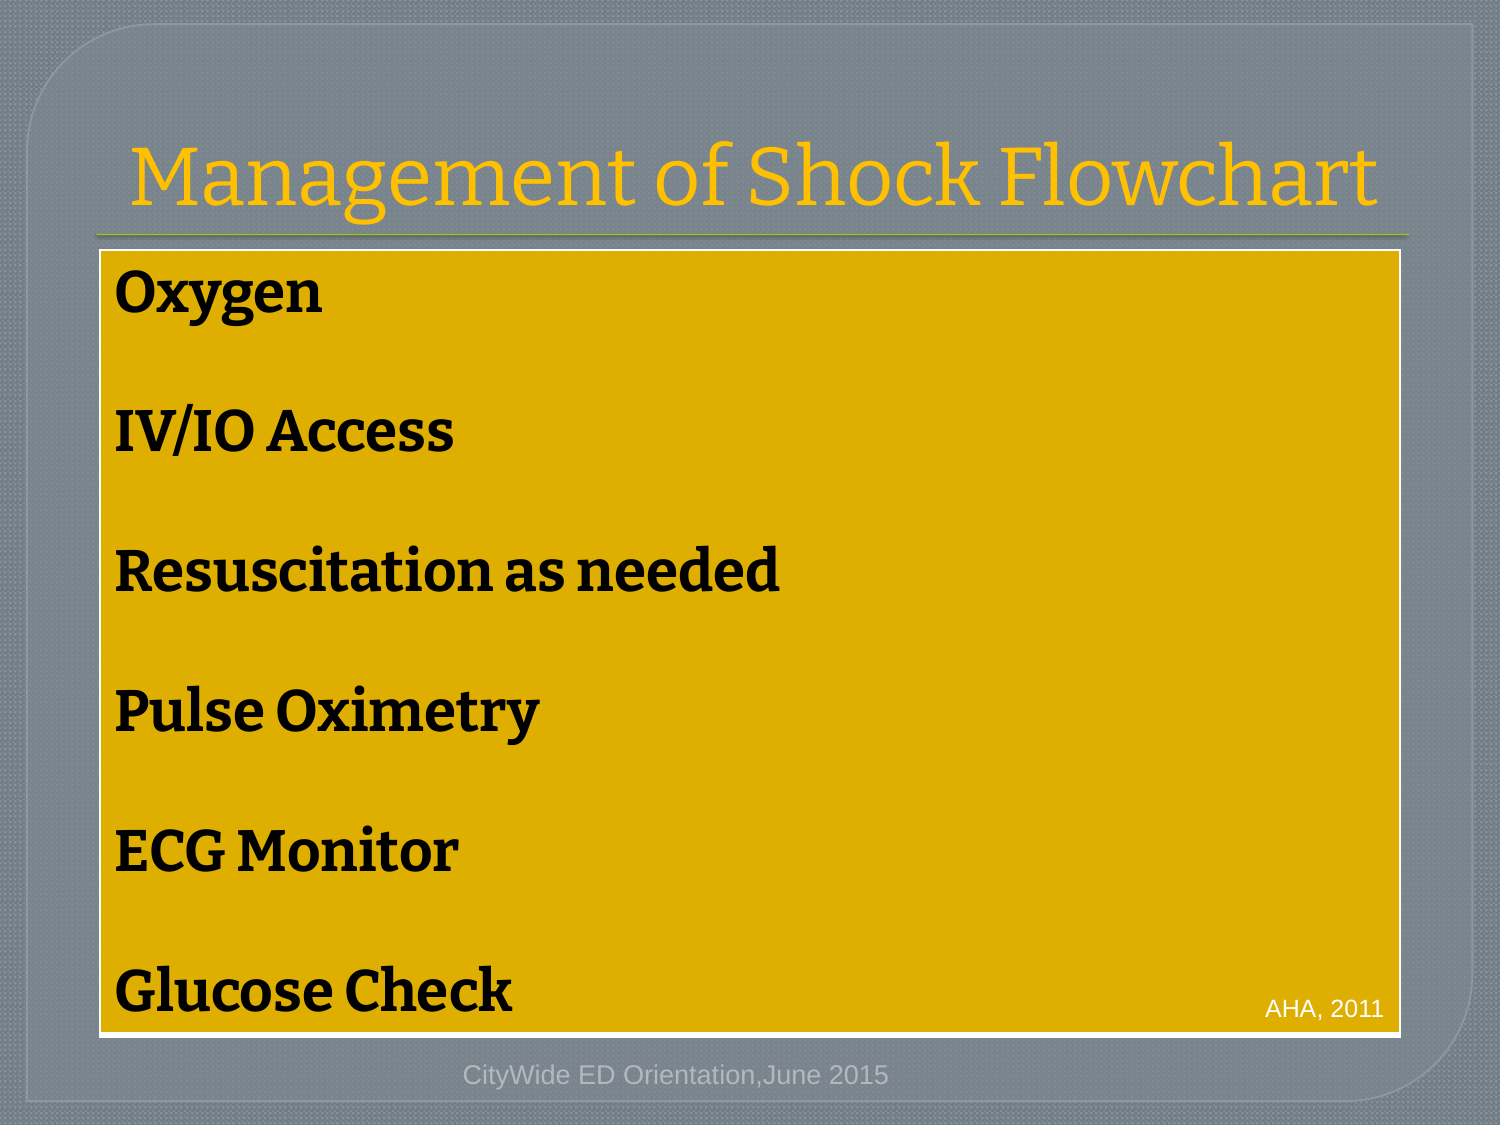

# Management of Shock Flowchart
| Oxygen IV/IO Access Resuscitation as needed Pulse Oximetry ECG Monitor Glucose Check |
| --- |
AHA, 2011
CityWide ED Orientation,June 2015